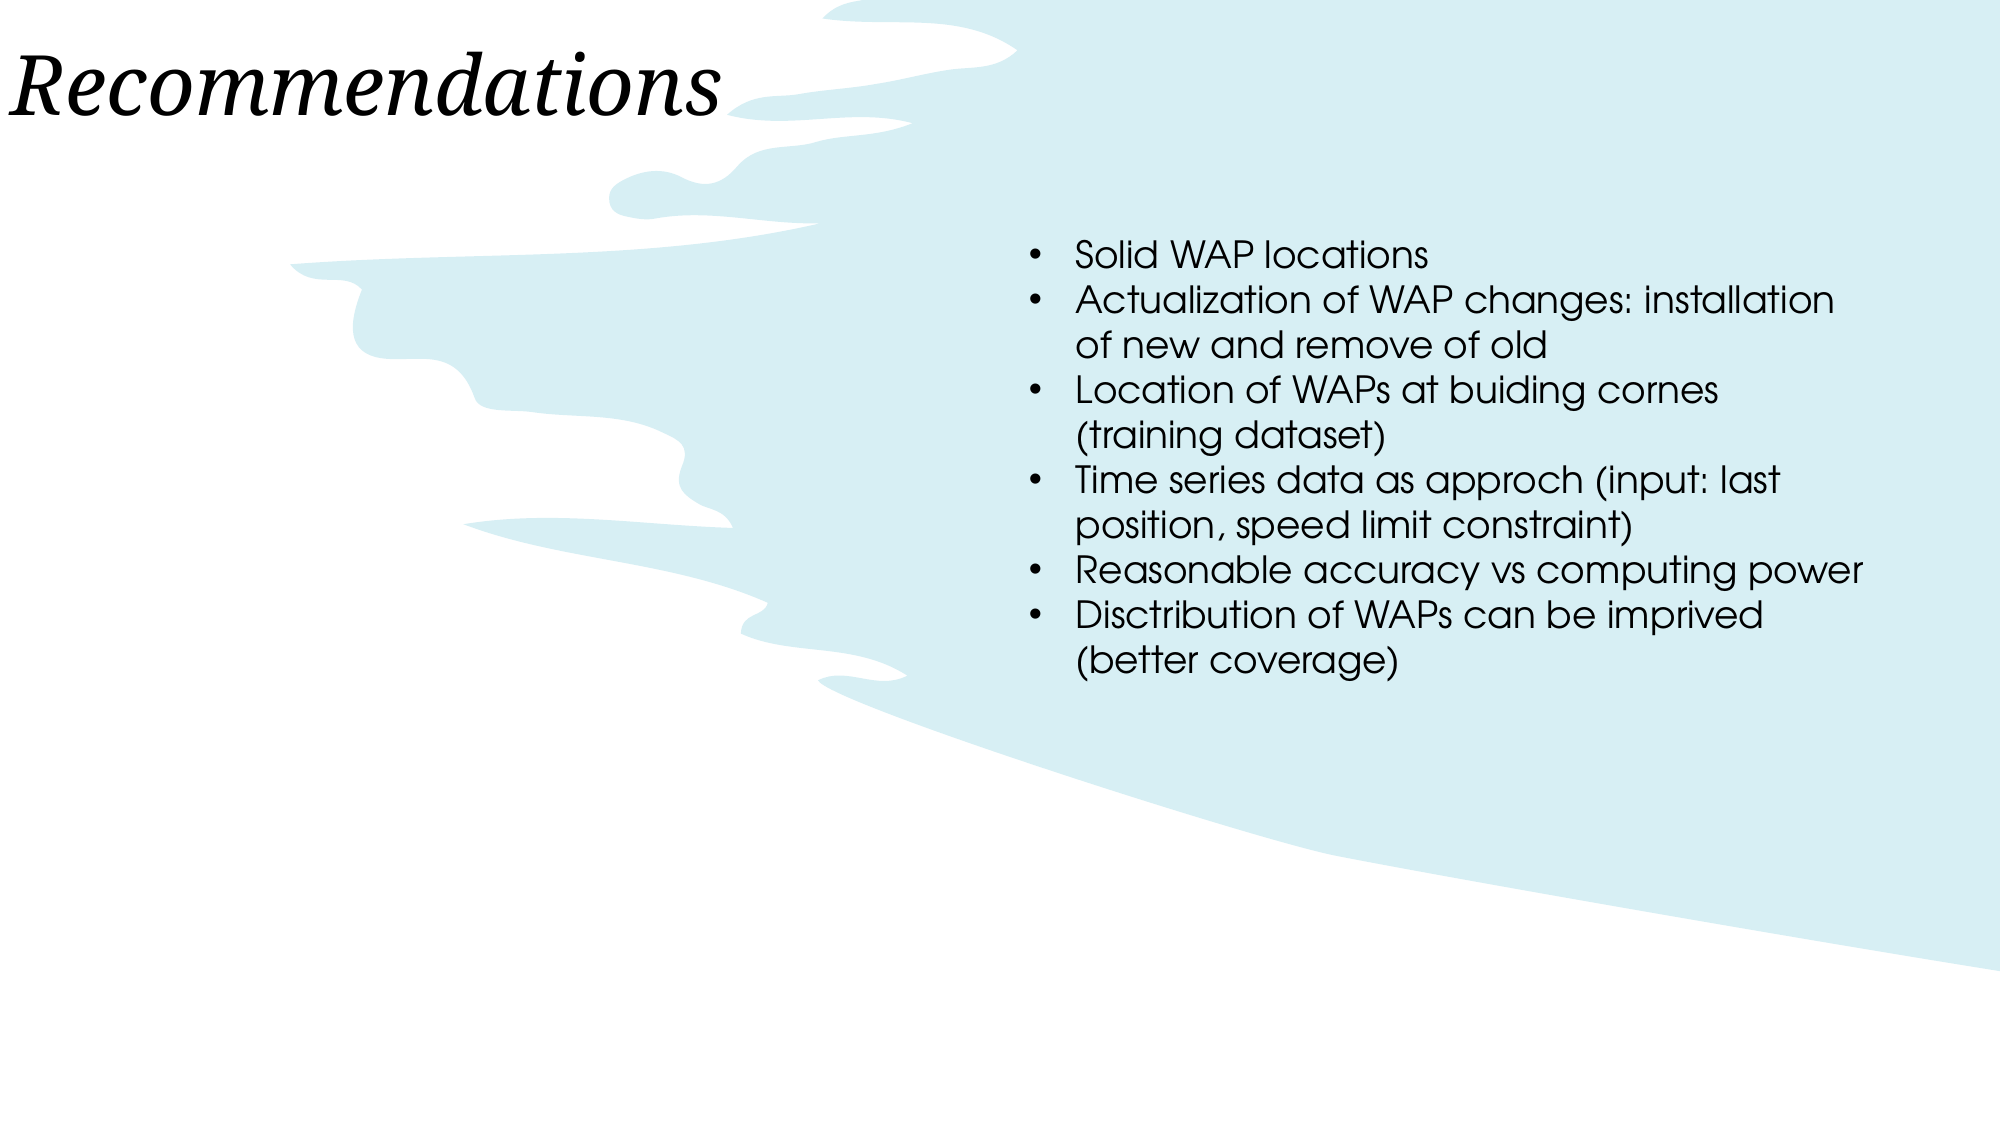

Recommendations
Solid WAP locations
Actualization of WAP changes: installation of new and remove of old
Location of WAPs at buiding cornes (training dataset)
Time series data as approch (input: last position, speed limit constraint)
Reasonable accuracy vs computing power
Disctribution of WAPs can be imprived (better coverage)